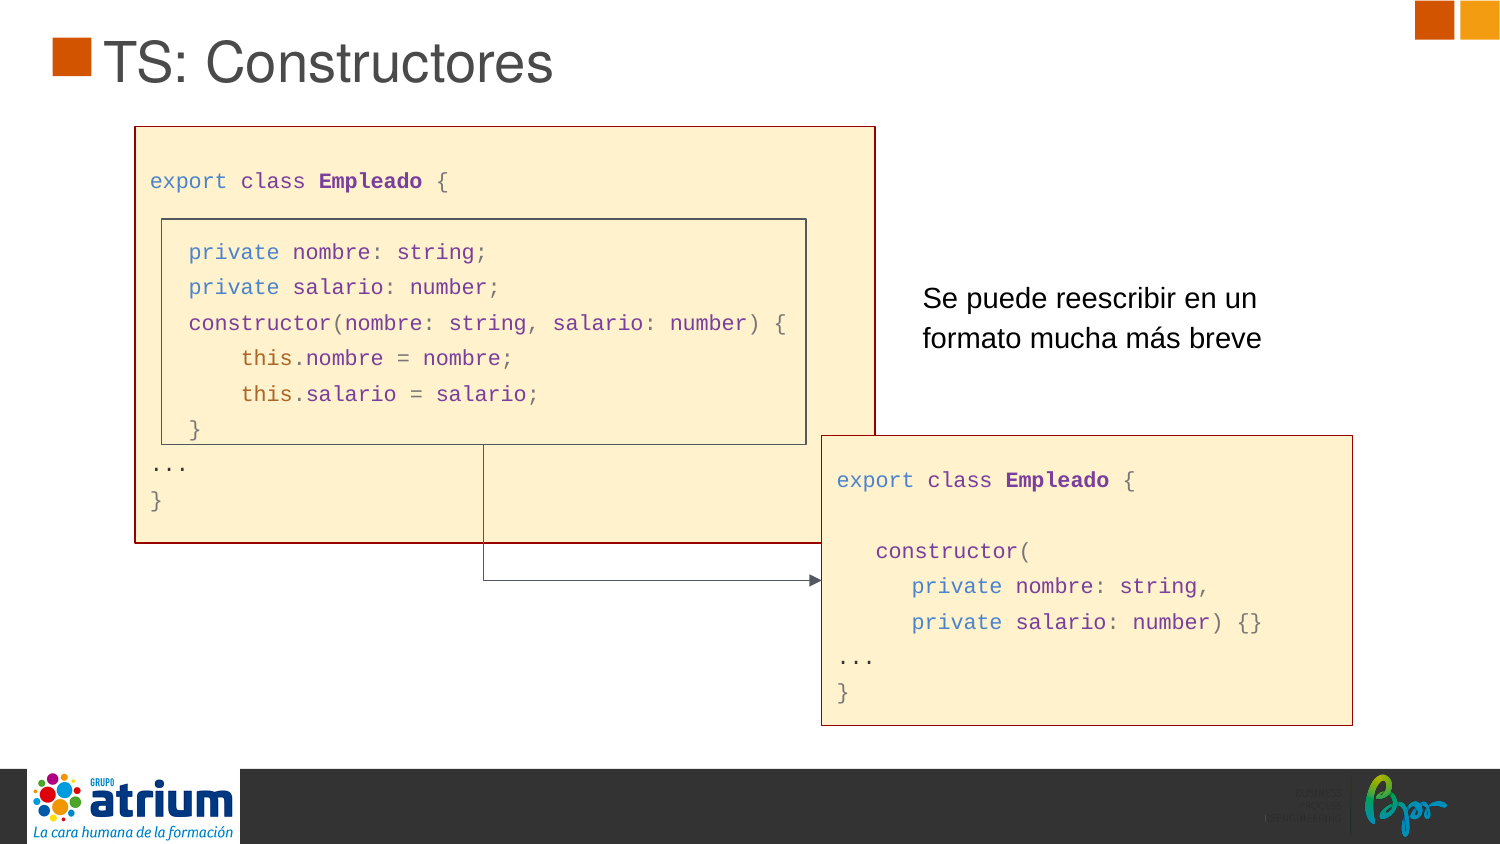

# TS: Constructores
export class Empleado {

   private nombre: string;
   private salario: number;
   constructor(nombre: string, salario: number) {
       this.nombre = nombre;
       this.salario = salario;
   }
...
}

Se puede reescribir en un formato mucha más breve

export class Empleado {

   constructor(
private nombre: string,
private salario: number) {}
...
}